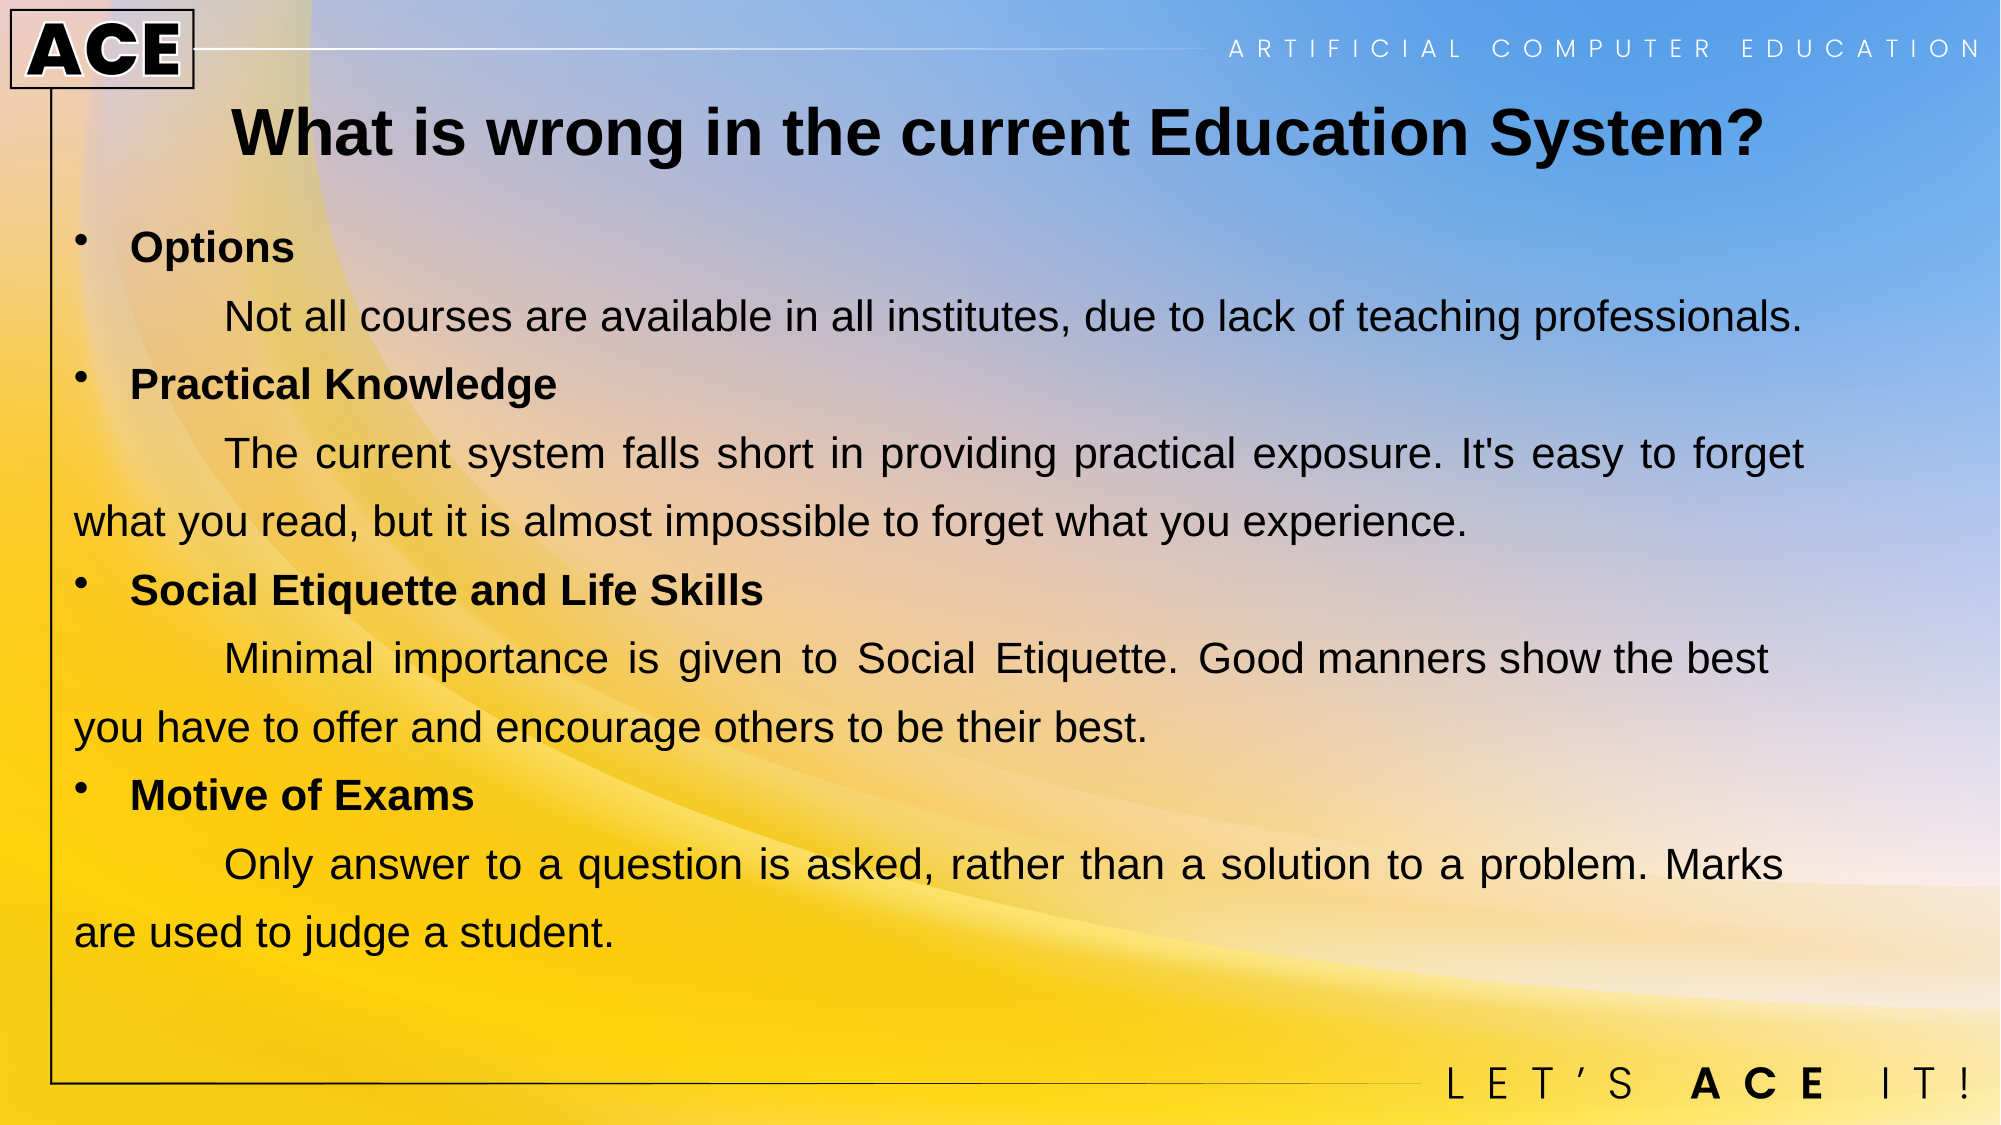

# What is wrong in the current Education System?
Options
	Not all courses are available in all institutes, due to lack of teaching professionals.
Practical Knowledge
	The current system falls short in providing practical exposure. It's easy to forget 	what you read, but it is almost impossible to forget what you experience.
Social Etiquette and Life Skills
	Minimal importance is given to Social Etiquette. Good manners show the best 	you have to offer and encourage others to be their best.
Motive of Exams
	Only answer to a question is asked, rather than a solution to a problem. Marks 	are used to judge a student.